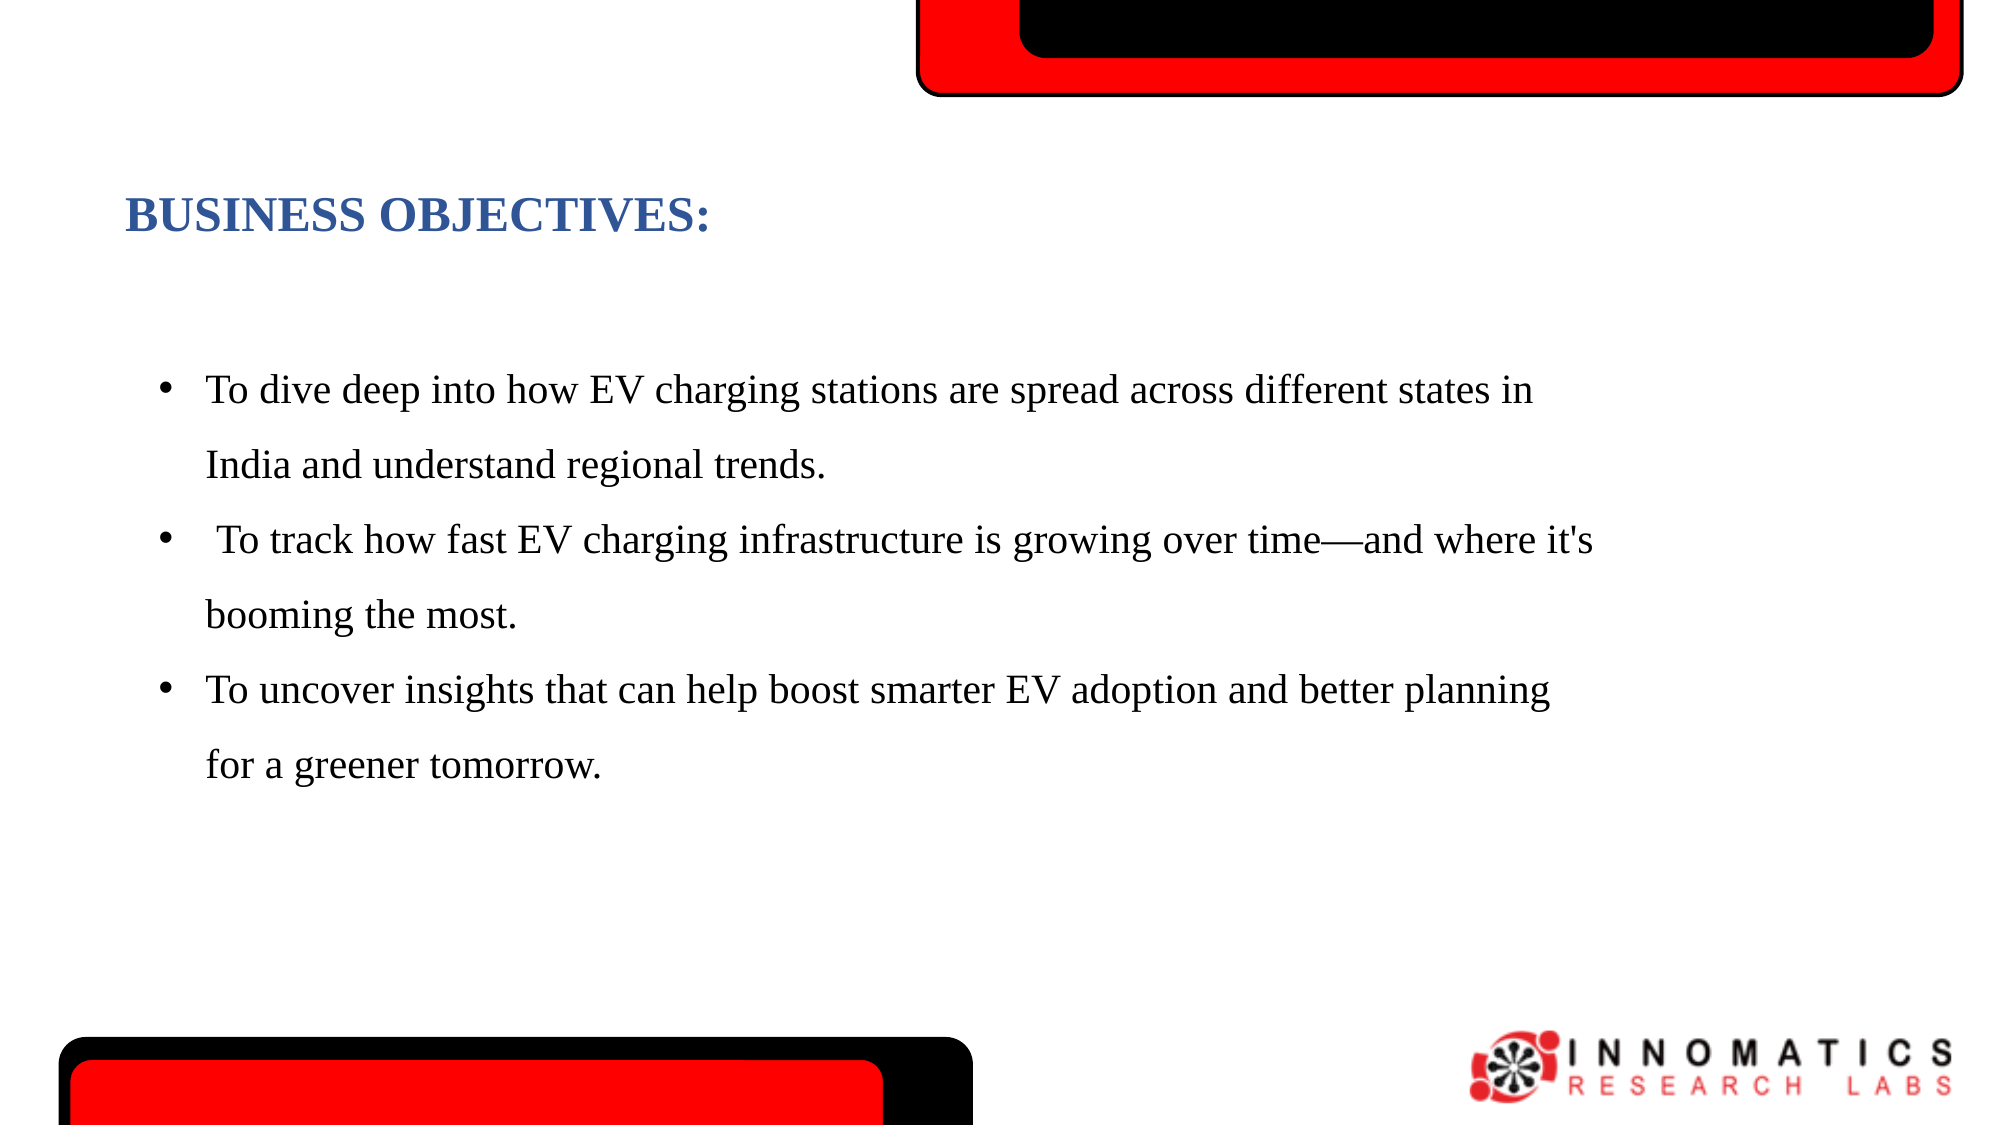

BUSINESS OBJECTIVES:
To dive deep into how EV charging stations are spread across different states in India and understand regional trends.
 To track how fast EV charging infrastructure is growing over time—and where it's booming the most.
To uncover insights that can help boost smarter EV adoption and better planning for a greener tomorrow.